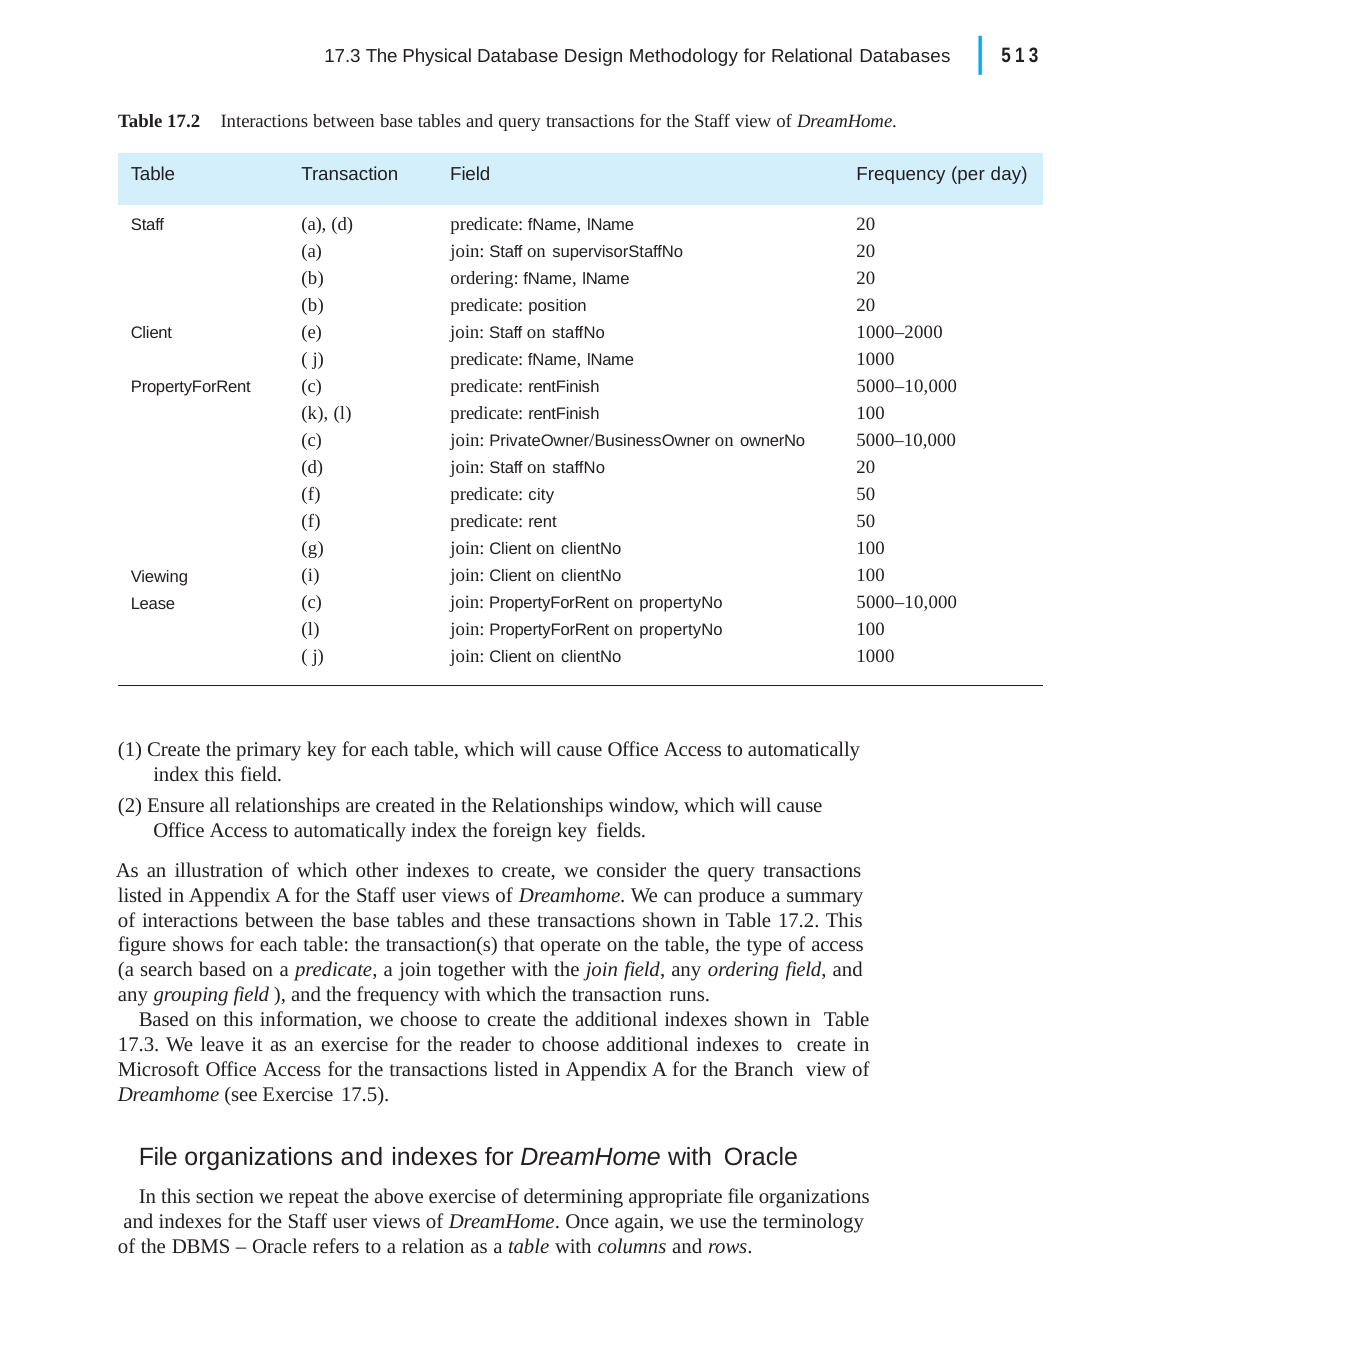

|
513
17.3 The Physical Database Design Methodology for Relational Databases
Table 17.2
Interactions between base tables and query transactions for the Staff view of DreamHome.
| Table | Transaction | Field | Frequency (per day) |
| --- | --- | --- | --- |
| Staff | (a), (d) | predicate: fName, lName | 20 |
|  | (a) | join: Staff on supervisorStaffNo | 20 |
|  | (b) | ordering: fName, lName | 20 |
|  | (b) | predicate: position | 20 |
| Client | (e) | join: Staff on staffNo | 1000–2000 |
|  | ( j) | predicate: fName, lName | 1000 |
| PropertyForRent | (c) | predicate: rentFinish | 5000–10,000 |
|  | (k), (l) | predicate: rentFinish | 100 |
|  | (c) | join: PrivateOwner/BusinessOwner on ownerNo | 5000–10,000 |
|  | (d) | join: Staff on staffNo | 20 |
|  | (f) | predicate: city | 50 |
|  | (f) | predicate: rent | 50 |
|  | (g) | join: Client on clientNo | 100 |
| Viewing | (i) | join: Client on clientNo | 100 |
| Lease | (c) | join: PropertyForRent on propertyNo | 5000–10,000 |
|  | (l) | join: PropertyForRent on propertyNo | 100 |
|  | ( j) | join: Client on clientNo | 1000 |
(1) Create the primary key for each table, which will cause Office Access to automatically  index this field.
(2) Ensure all relationships are created in the Relationships window, which will cause  Office Access to automatically index the foreign key fields.
As an illustration of which other indexes to create, we consider the query transactions  listed in Appendix A for the Staff user views of Dreamhome. We can produce a summary  of interactions between the base tables and these transactions shown in Table 17.2. This  figure shows for each table: the transaction(s) that operate on the table, the type of access  (a search based on a predicate, a join together with the join field, any ordering field, and  any grouping field ), and the frequency with which the transaction runs.
Based on this information, we choose to create the additional indexes shown in  Table 17.3. We leave it as an exercise for the reader to choose additional indexes to  create in Microsoft Office Access for the transactions listed in Appendix A for the Branch  view of Dreamhome (see Exercise 17.5).

File organizations and indexes for DreamHome with Oracle
In this section we repeat the above exercise of determining appropriate file organizations  and indexes for the Staff user views of DreamHome. Once again, we use the terminology  of the DBMS – Oracle refers to a relation as a table with columns and rows.